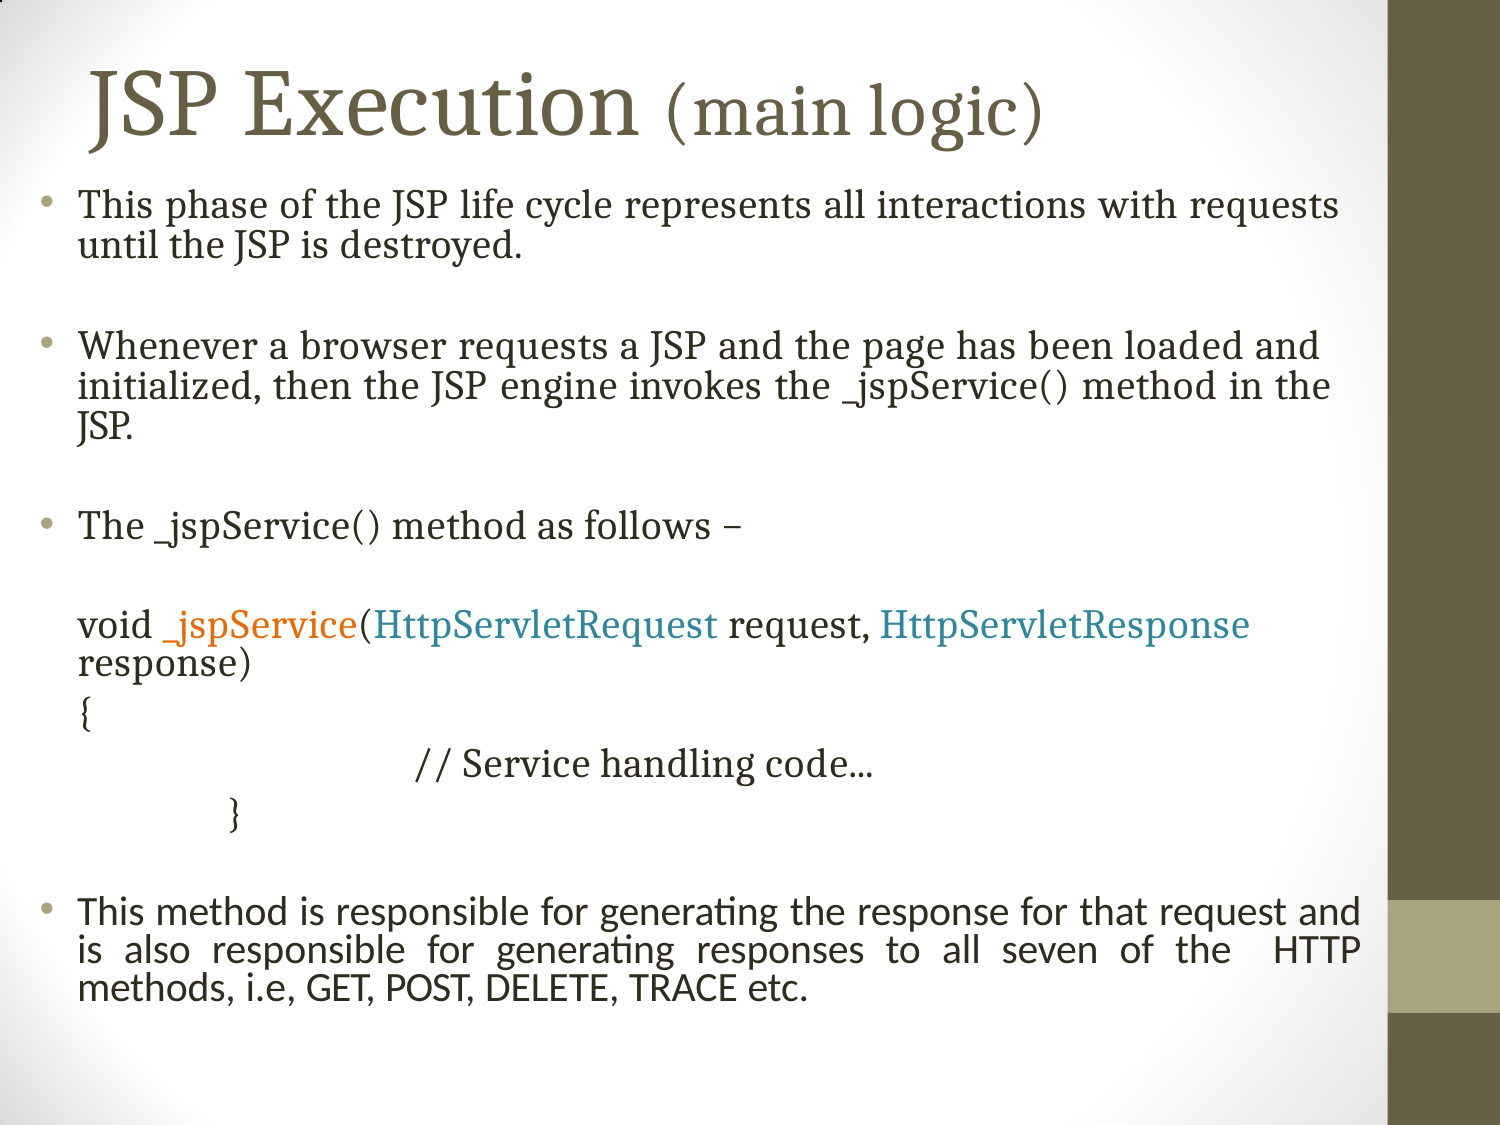

# JSP Execution (main logic)
This phase of the JSP life cycle represents all interactions with requests  until the JSP is destroyed.

Whenever a browser requests a JSP and the page has been loaded and  initialized, then the JSP engine invokes the _jspService() method in the JSP.

The _jspService() method as follows −

	void _jspService(HttpServletRequest request, HttpServletResponse  response)
	{
 			 // Service handling code...
		}

This method is responsible for generating the response for that request and is also responsible for generating responses to all seven of the  HTTP methods, i.e, GET, POST, DELETE, TRACE etc.